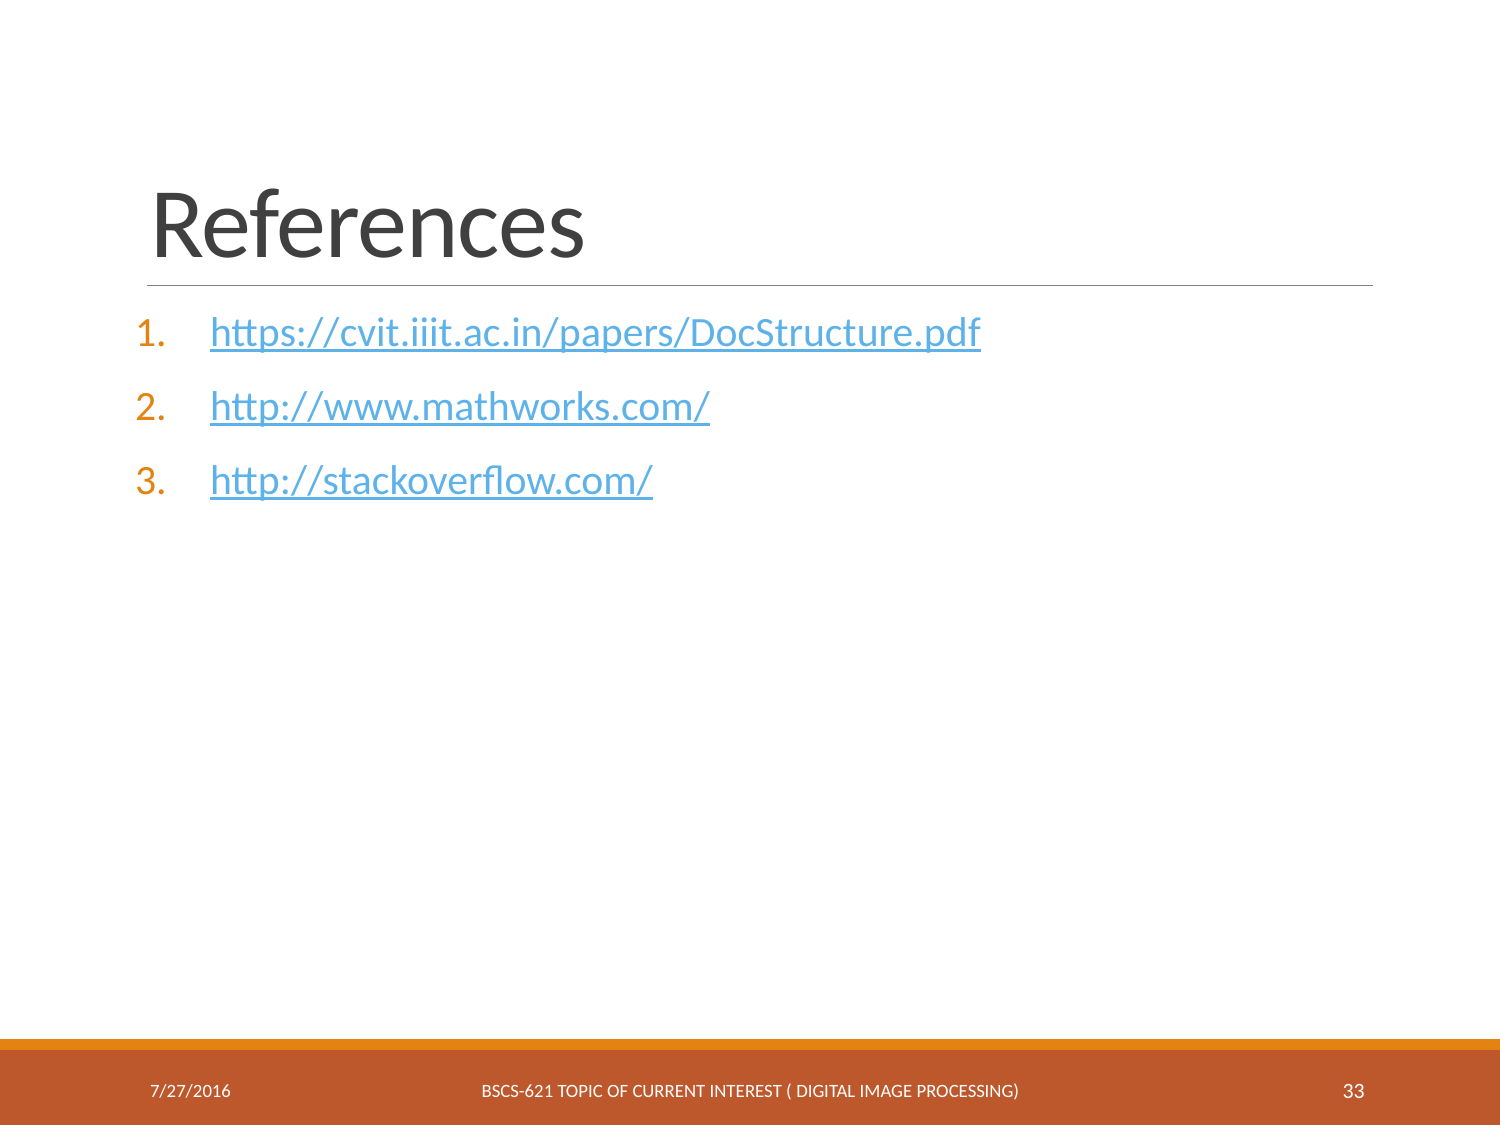

# References
https://cvit.iiit.ac.in/papers/DocStructure.pdf
http://www.mathworks.com/
http://stackoverflow.com/

7/27/2016
BSCS-621 Topic of Current Interest ( Digital Image Processing)
33